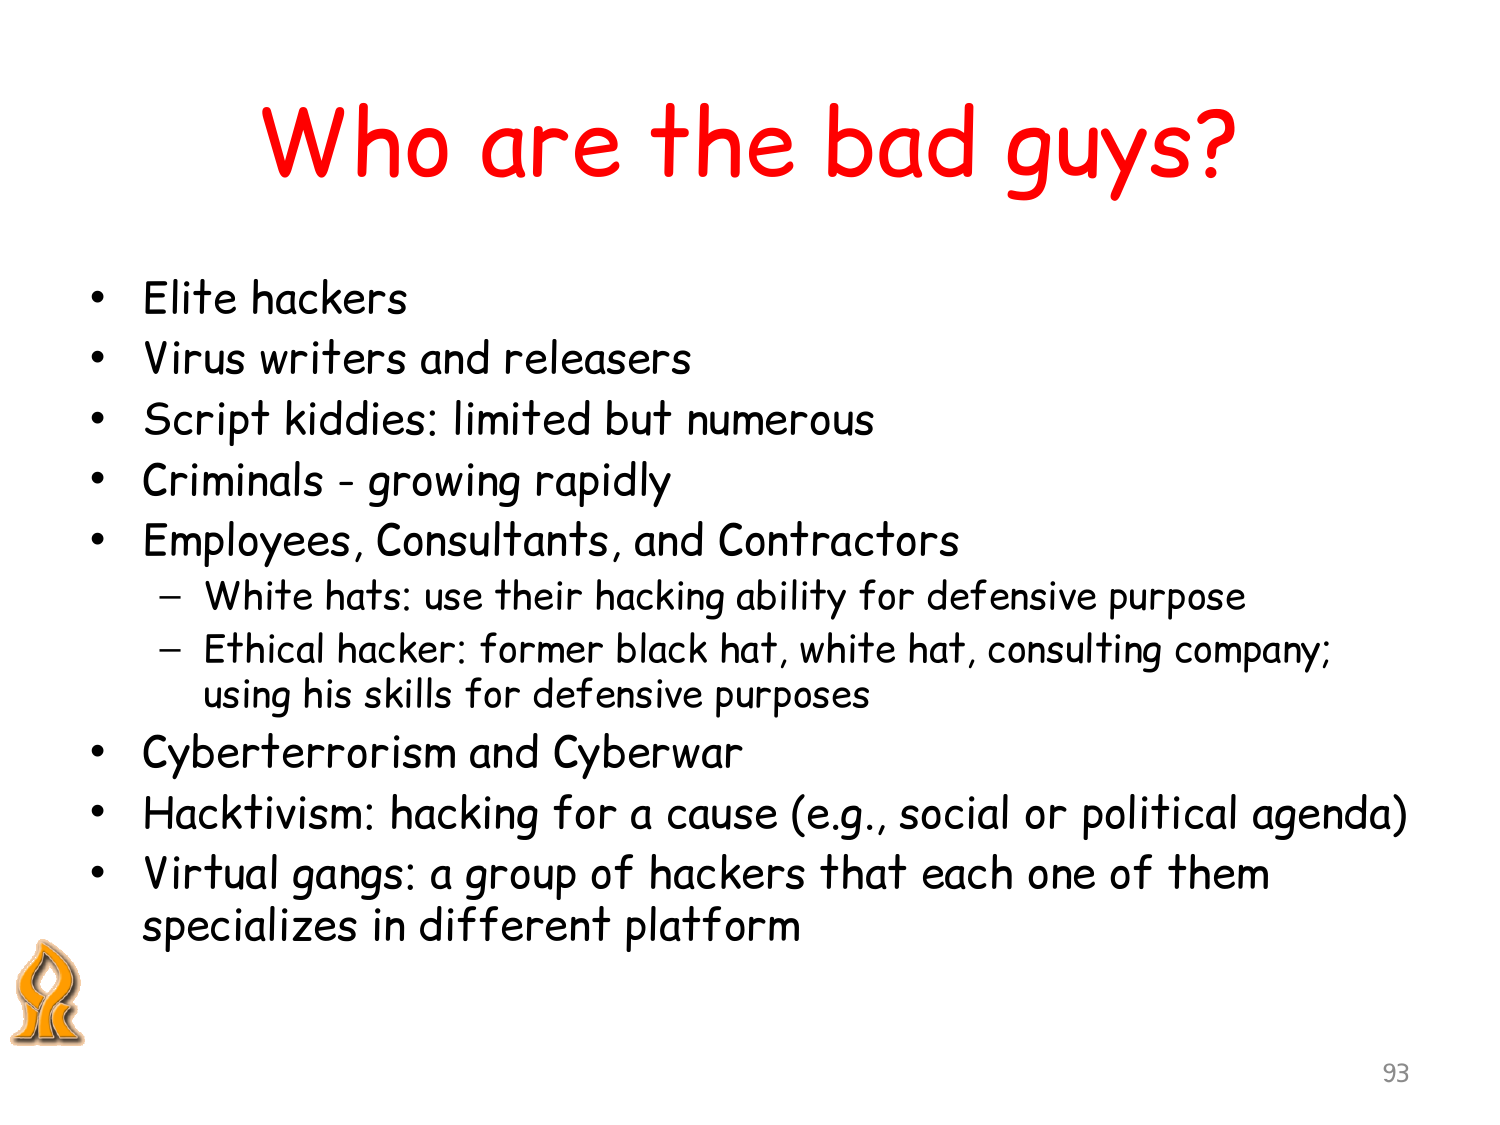

# Who are the bad guys?
Elite hackers
Virus writers and releasers
Script kiddies: limited but numerous
Criminals - growing rapidly
Employees, Consultants, and Contractors
White hats: use their hacking ability for defensive purpose
Ethical hacker: former black hat, white hat, consulting company; using his skills for defensive purposes
Cyberterrorism and Cyberwar
Hacktivism: hacking for a cause (e.g., social or political agenda)
Virtual gangs: a group of hackers that each one of them specializes in different platform
93